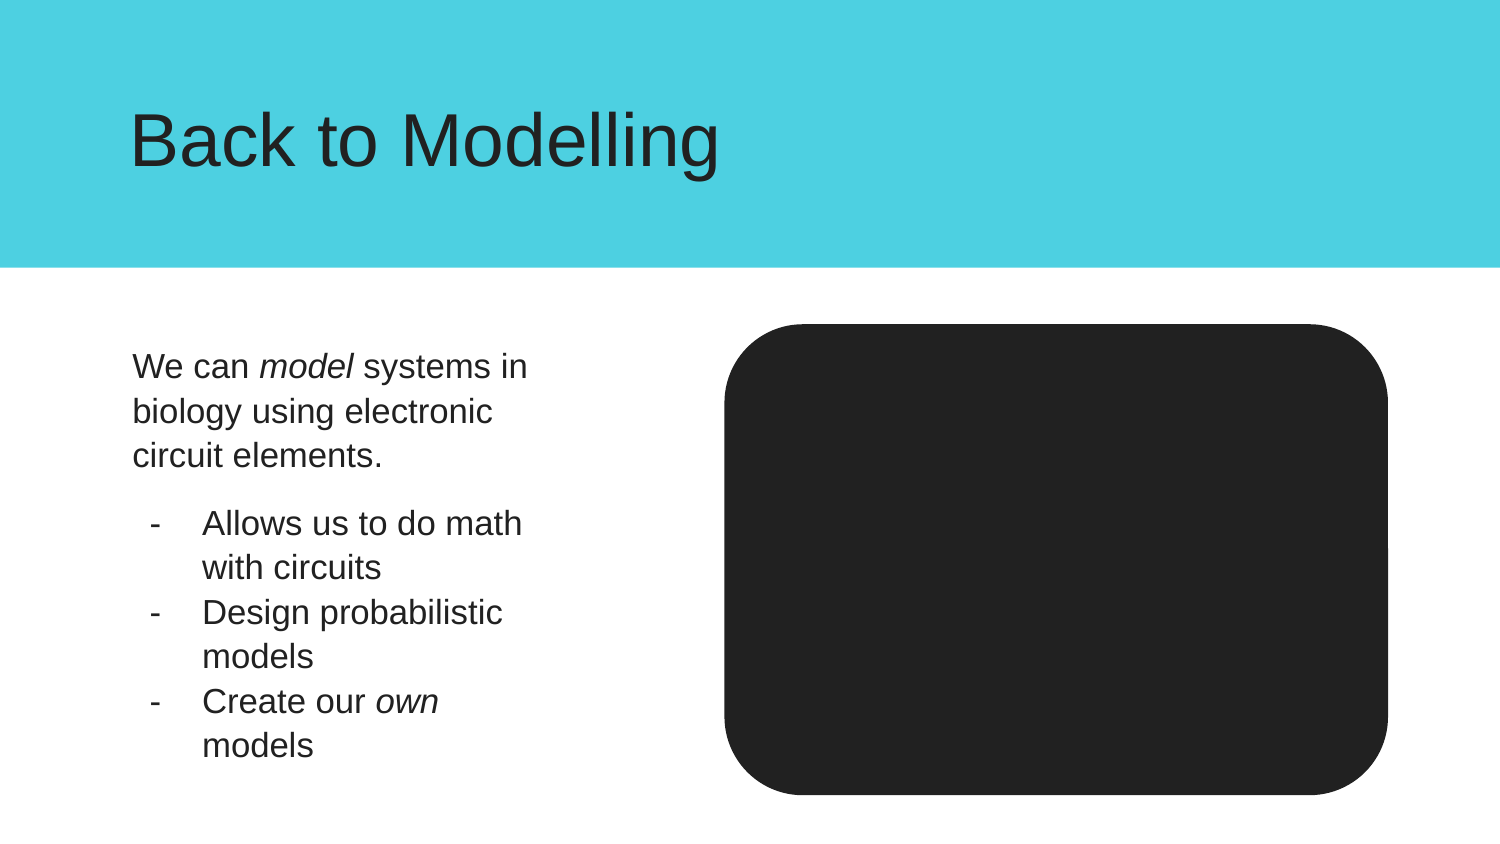

Back to Modelling
We can model systems in biology using electronic circuit elements.
Allows us to do math with circuits
Design probabilistic models
Create our own models